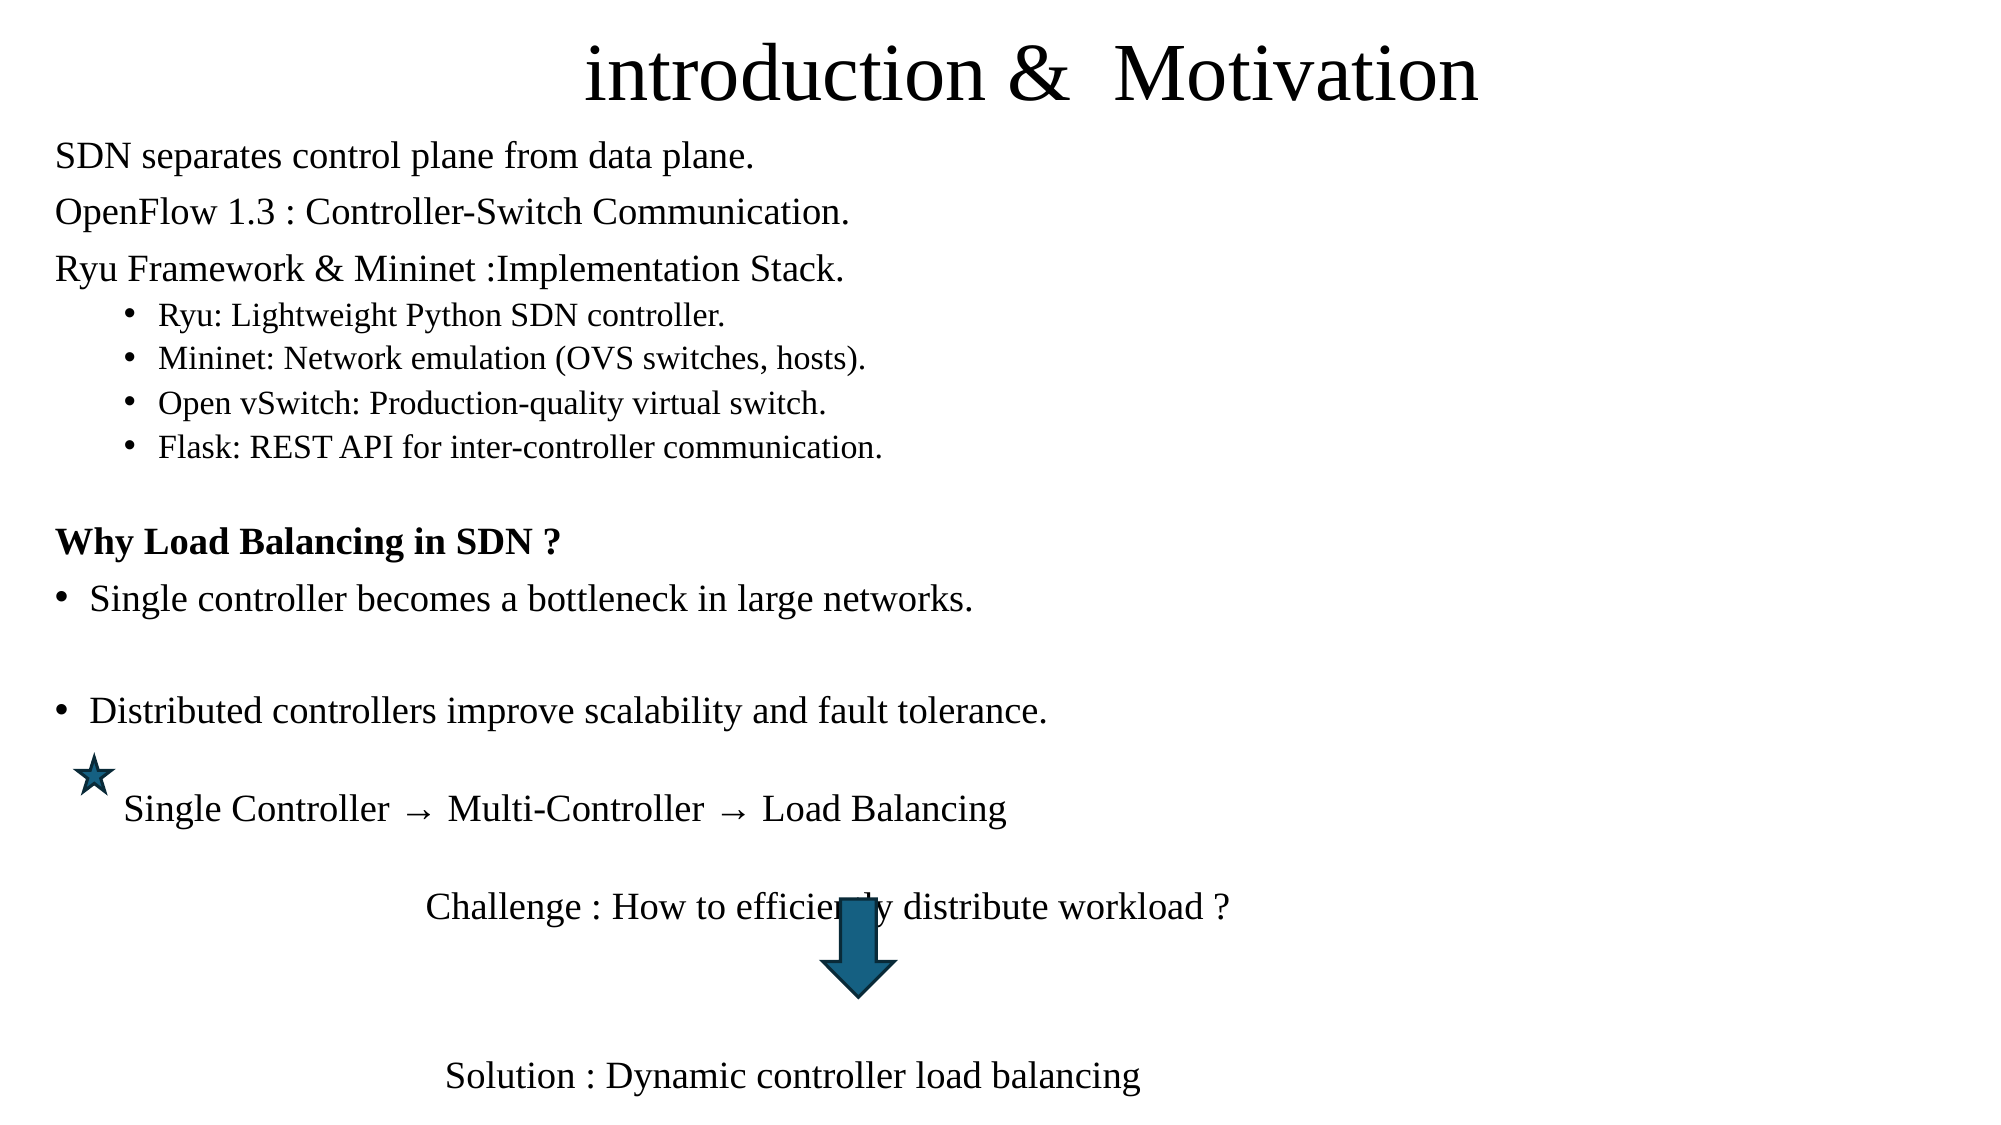

# introduction &  Motivation
SDN separates control plane from data plane.
OpenFlow 1.3 : Controller-Switch Communication.
Ryu Framework & Mininet :Implementation Stack.
Ryu: Lightweight Python SDN controller.
Mininet: Network emulation (OVS switches, hosts).
Open vSwitch: Production-quality virtual switch.
Flask: REST API for inter-controller communication.
Why Load Balancing in SDN ?
Single controller becomes a bottleneck in large networks.

Distributed controllers improve scalability and fault tolerance.
       Single Controller → Multi-Controller → Load Balancing
                                      Challenge : How to efficiently distribute workload ?

                                        Solution : Dynamic controller load balancing